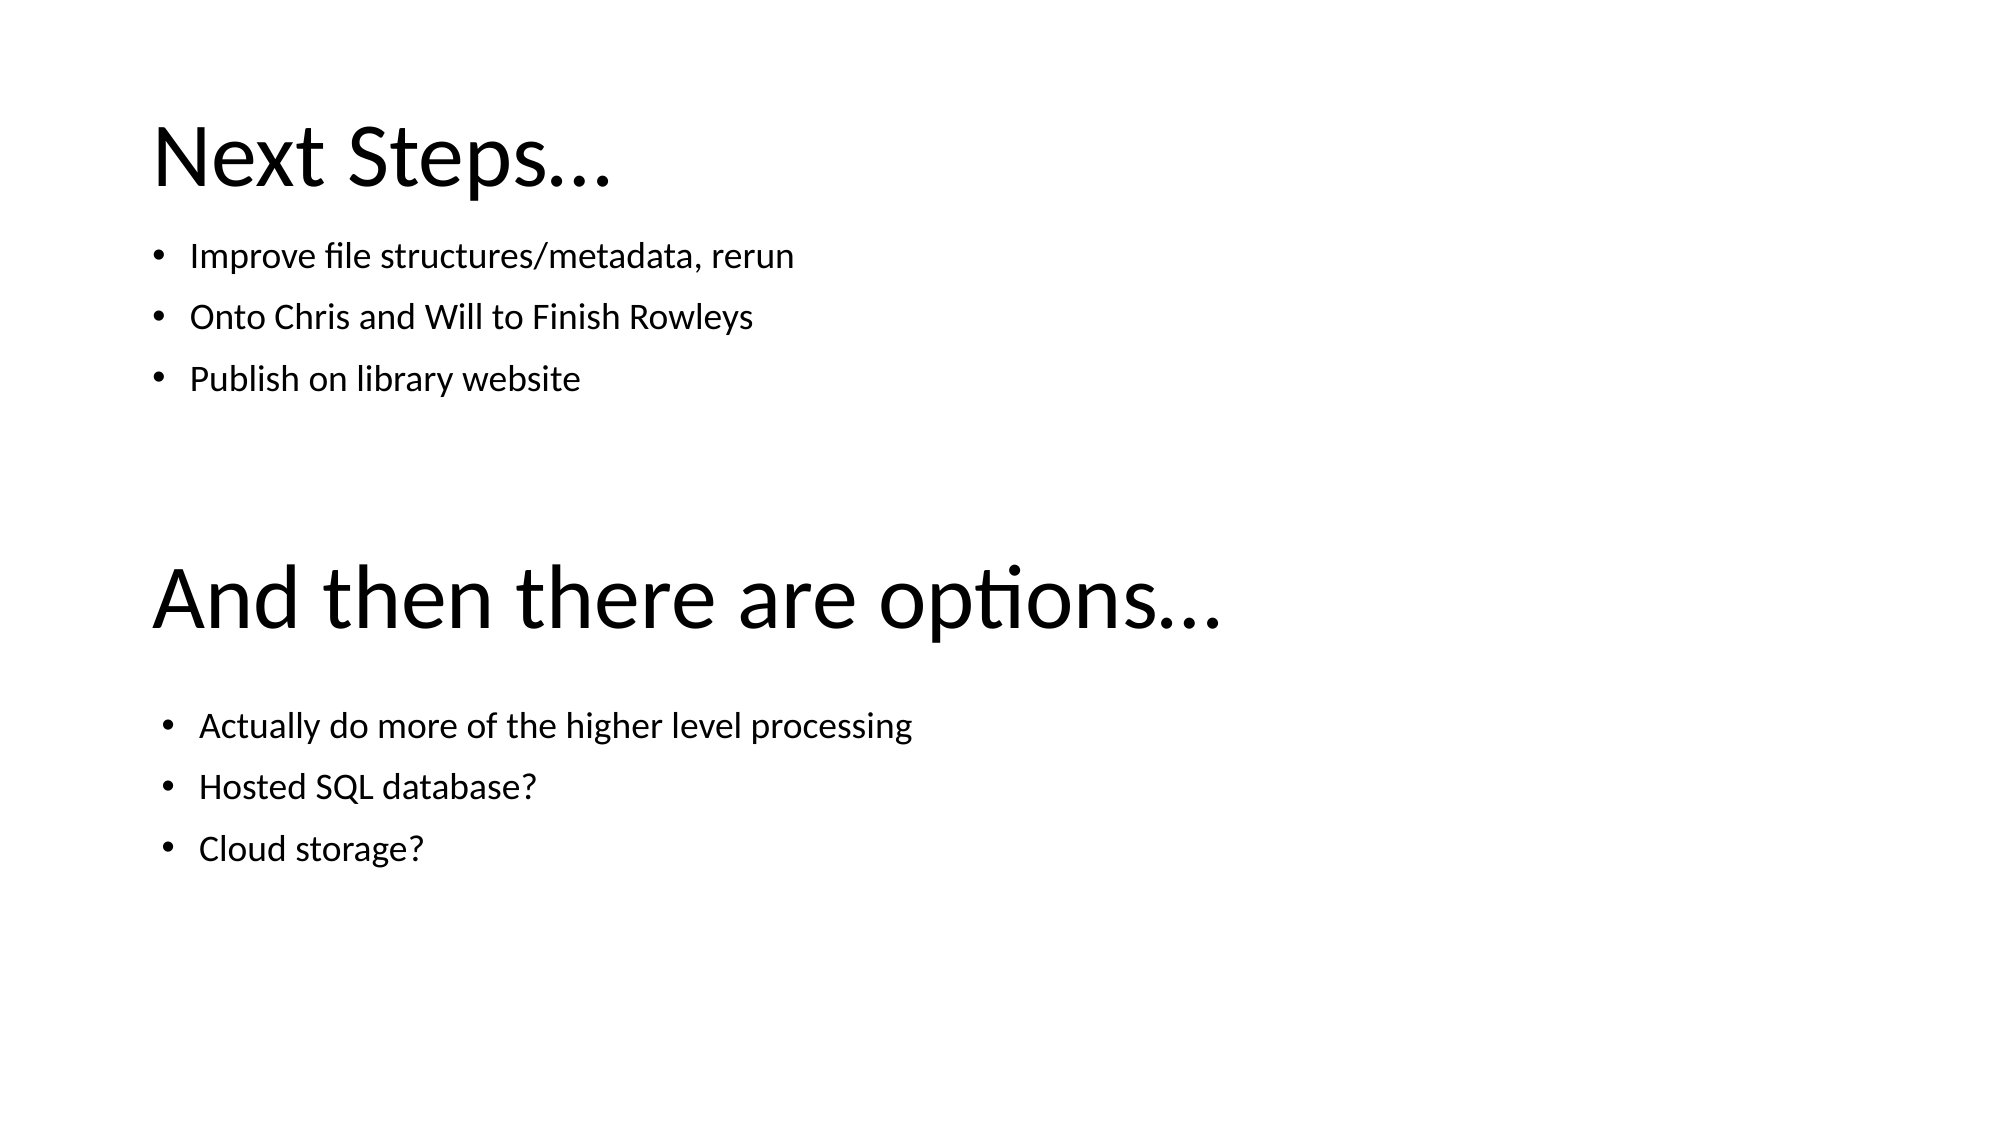

# Next Steps…
Improve file structures/metadata, rerun
Onto Chris and Will to Finish Rowleys
Publish on library website

And then there are options…
Actually do more of the higher level processing
Hosted SQL database?
Cloud storage?